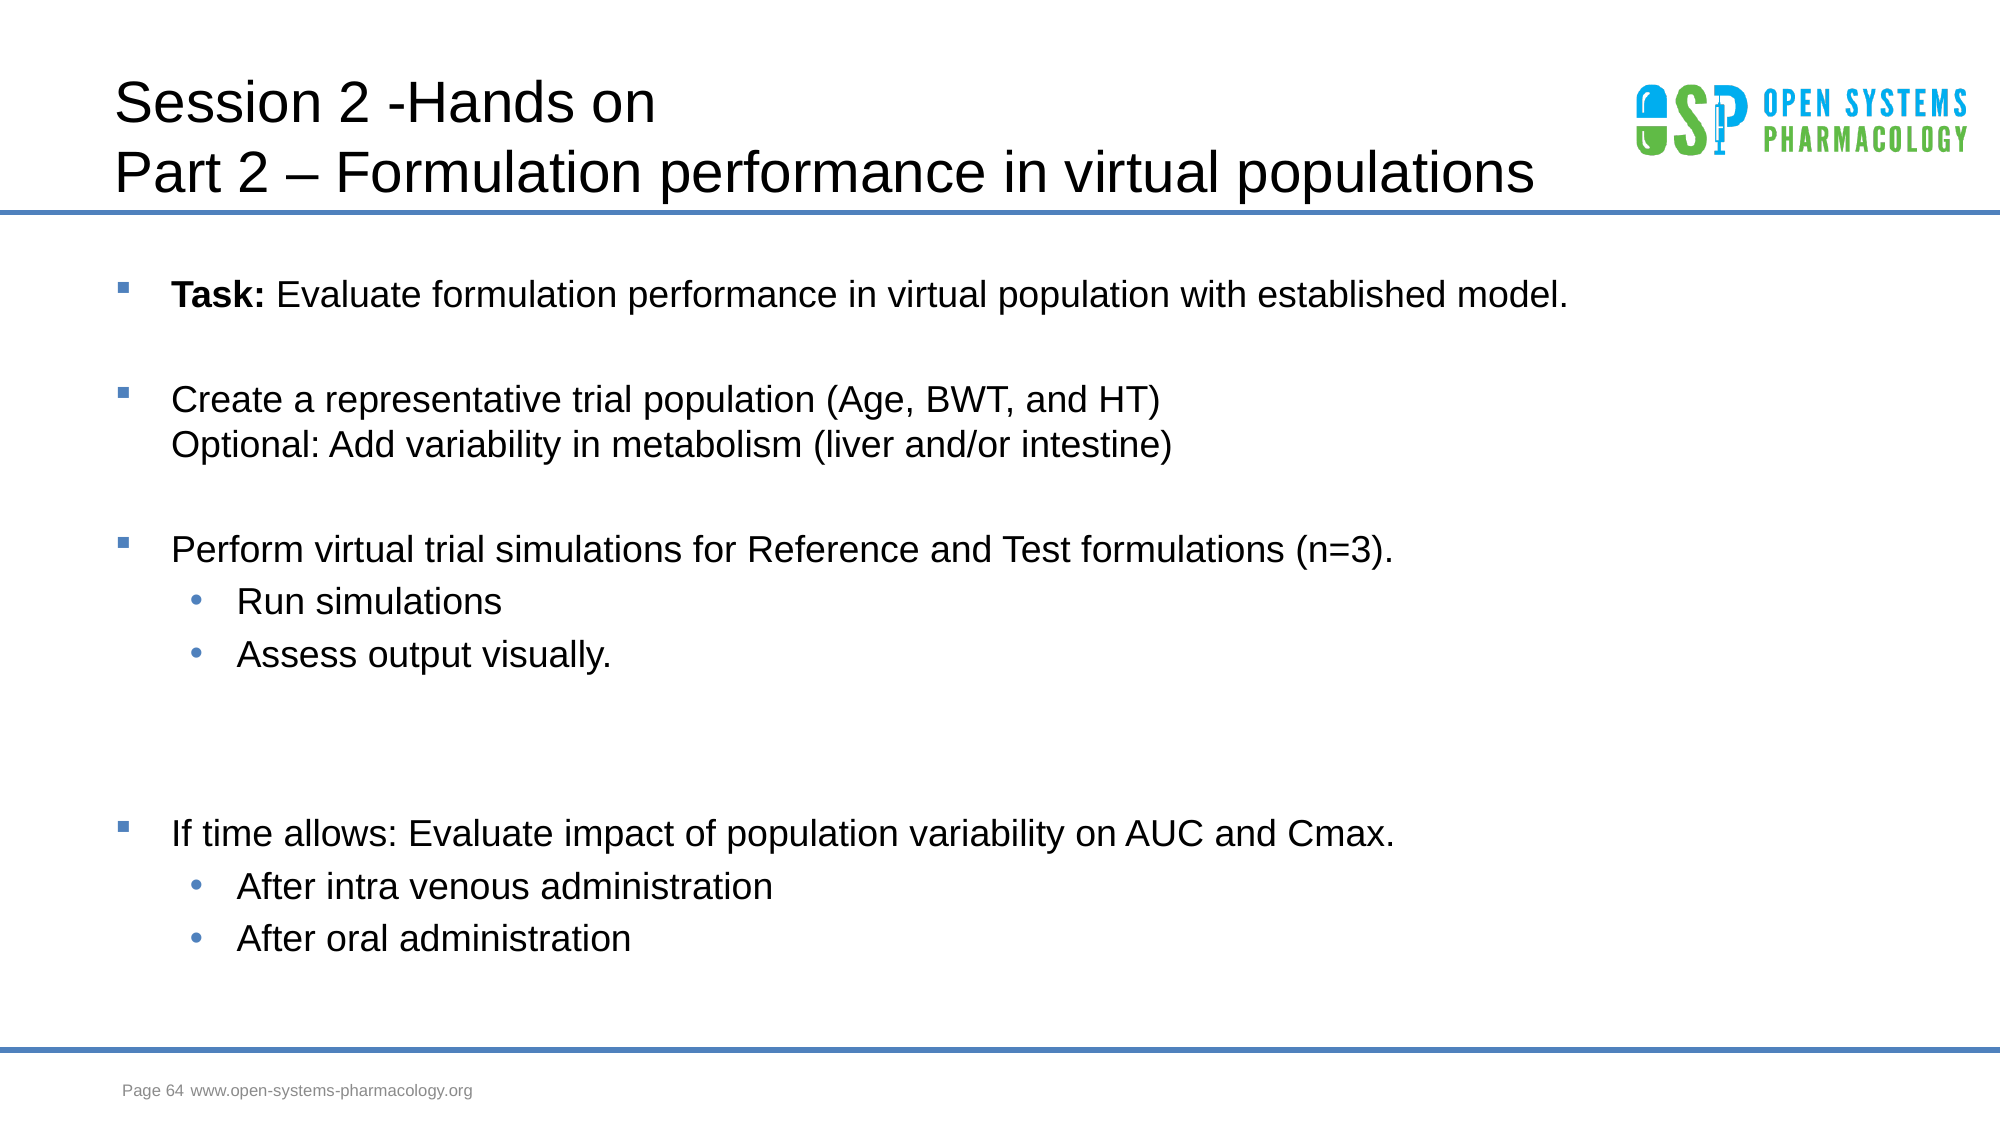

# Session 2 -Hands on Part 2 – Formulation performance in virtual populations
Task: Evaluate formulation performance in virtual population with established model.

Create a representative trial population (Age, BWT, and HT)
Optional: Add variability in metabolism (liver and/or intestine)

Perform virtual trial simulations for Reference and Test formulations (n=3).
Run simulations
Assess output visually.

If time allows: Evaluate impact of population variability on AUC and Cmax.
After intra venous administration
After oral administration
Page 64
www.open-systems-pharmacology.org